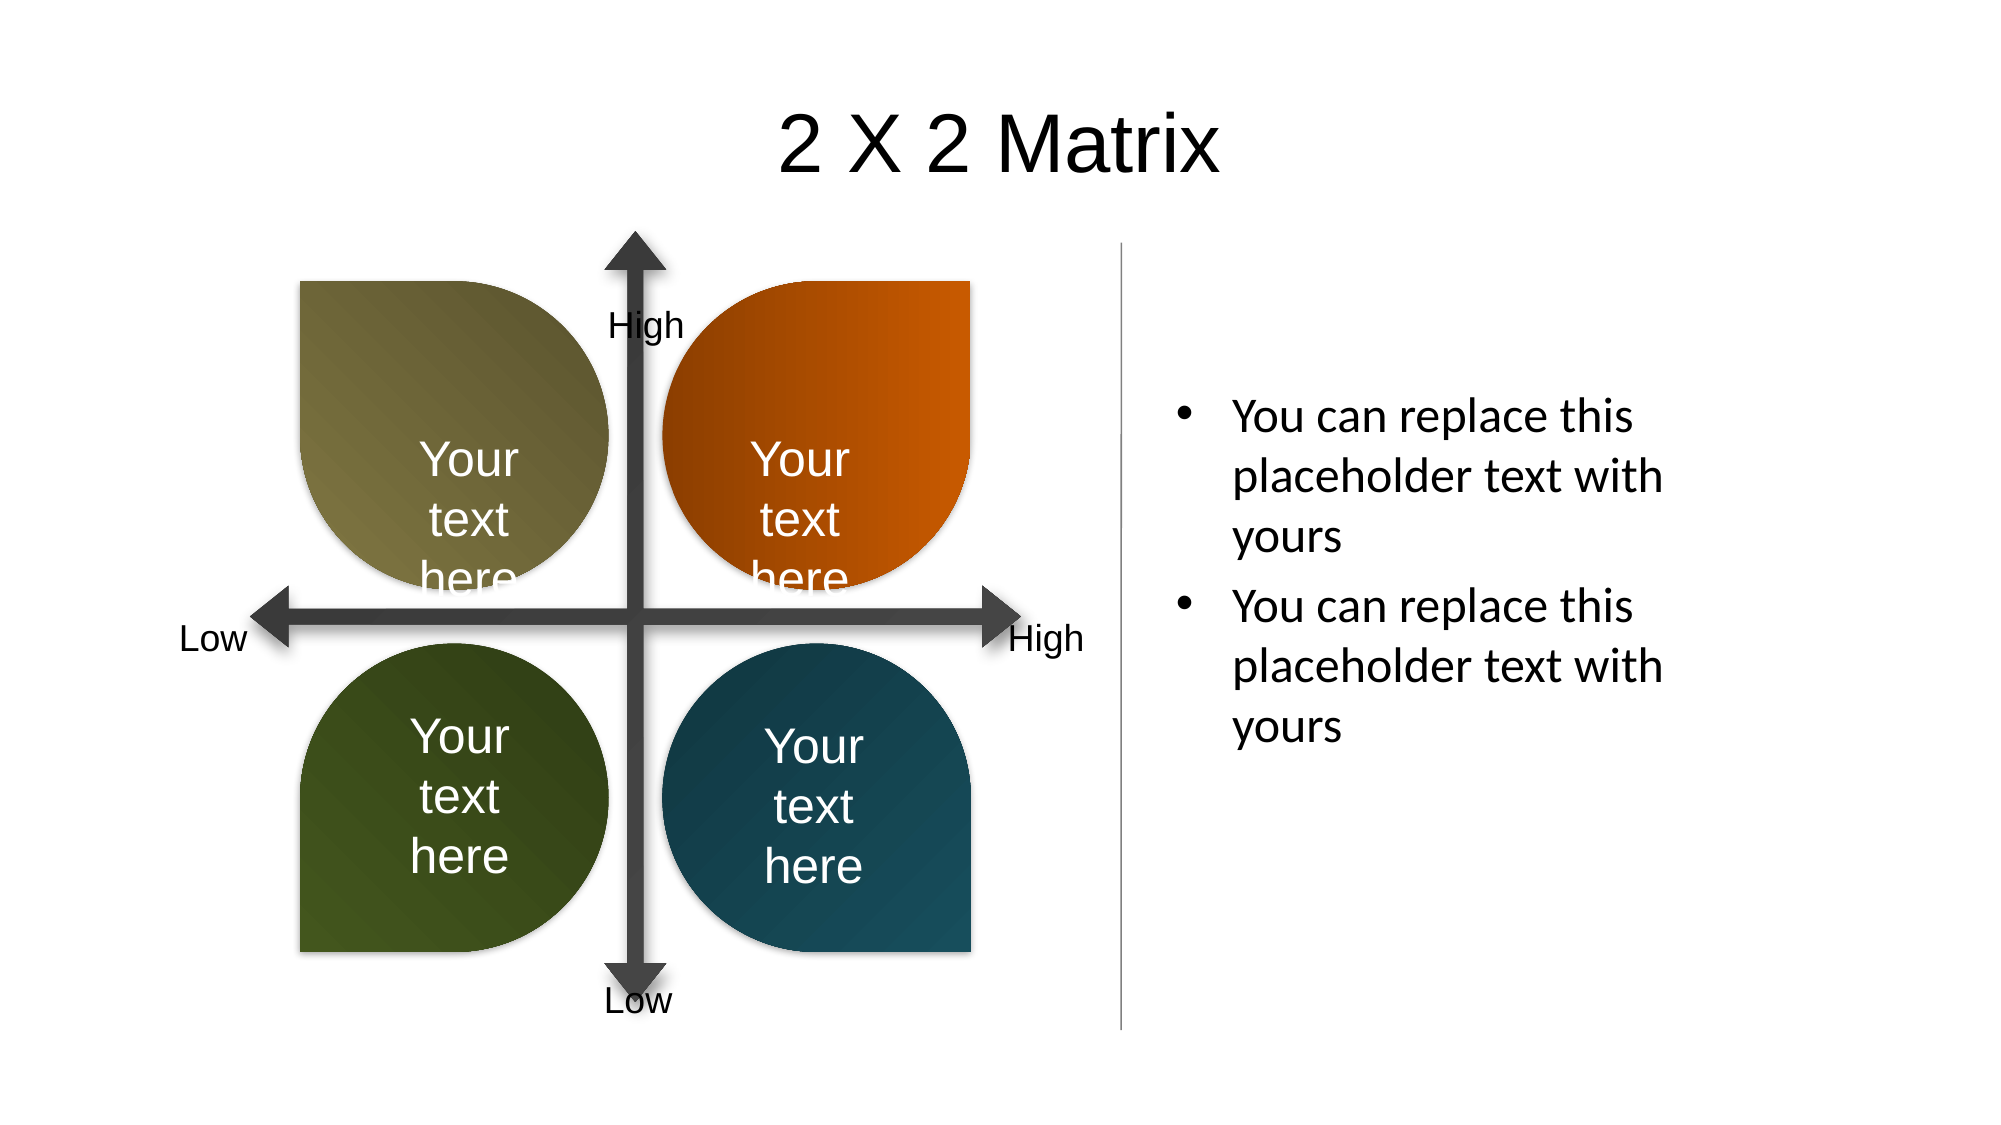

# 2 X 2 Matrix

High
You can replace this placeholder text with yours
You can replace this placeholder text with yours

Your text here
Your text here
Low
High
Your text here
Your text here
Low